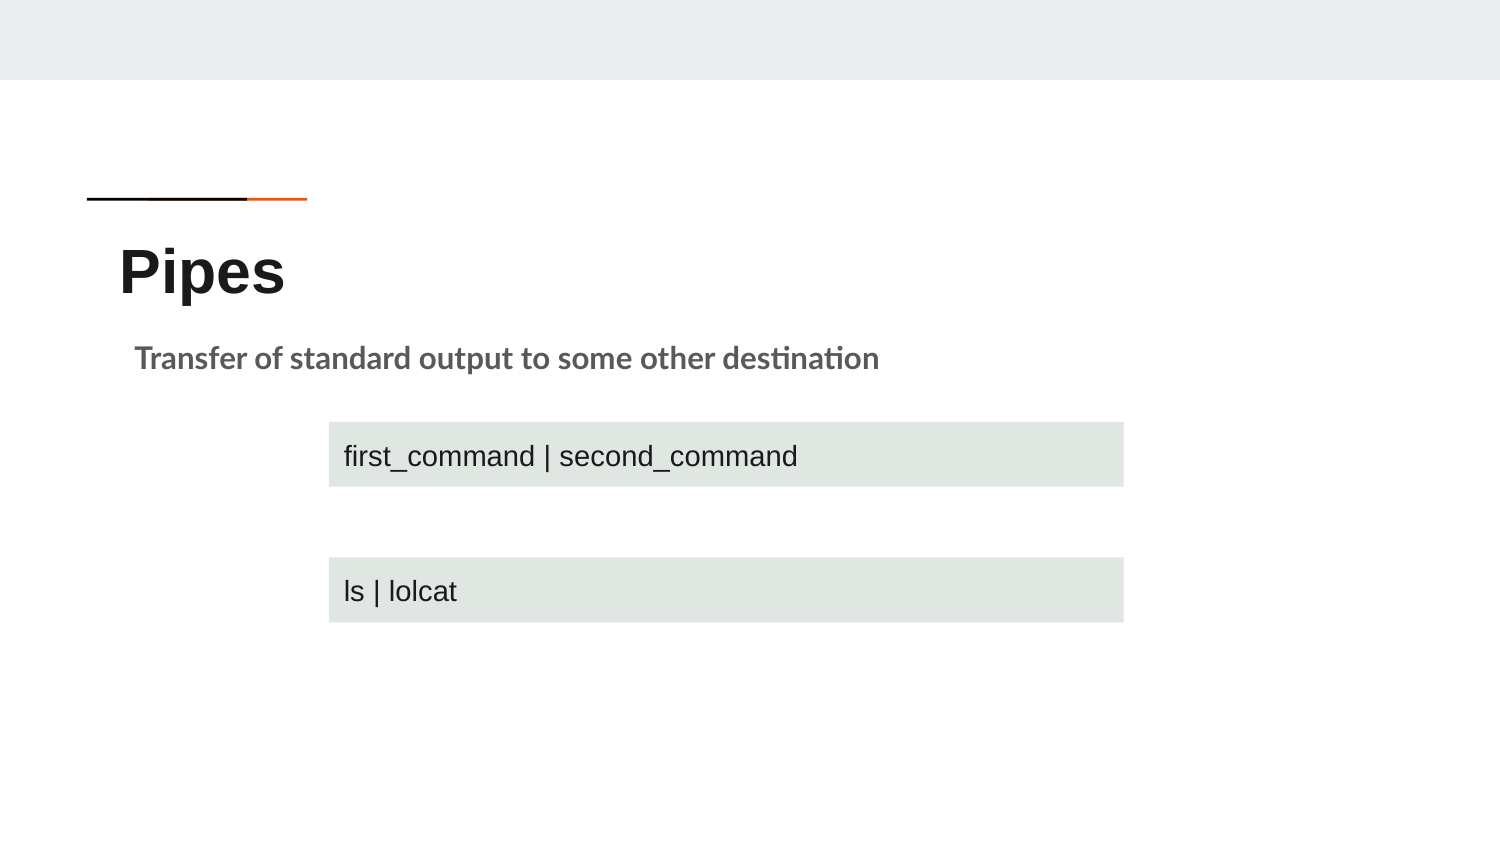

# Pipes

Transfer of standard output to some other destination
first_command | second_command
ls | lolcat